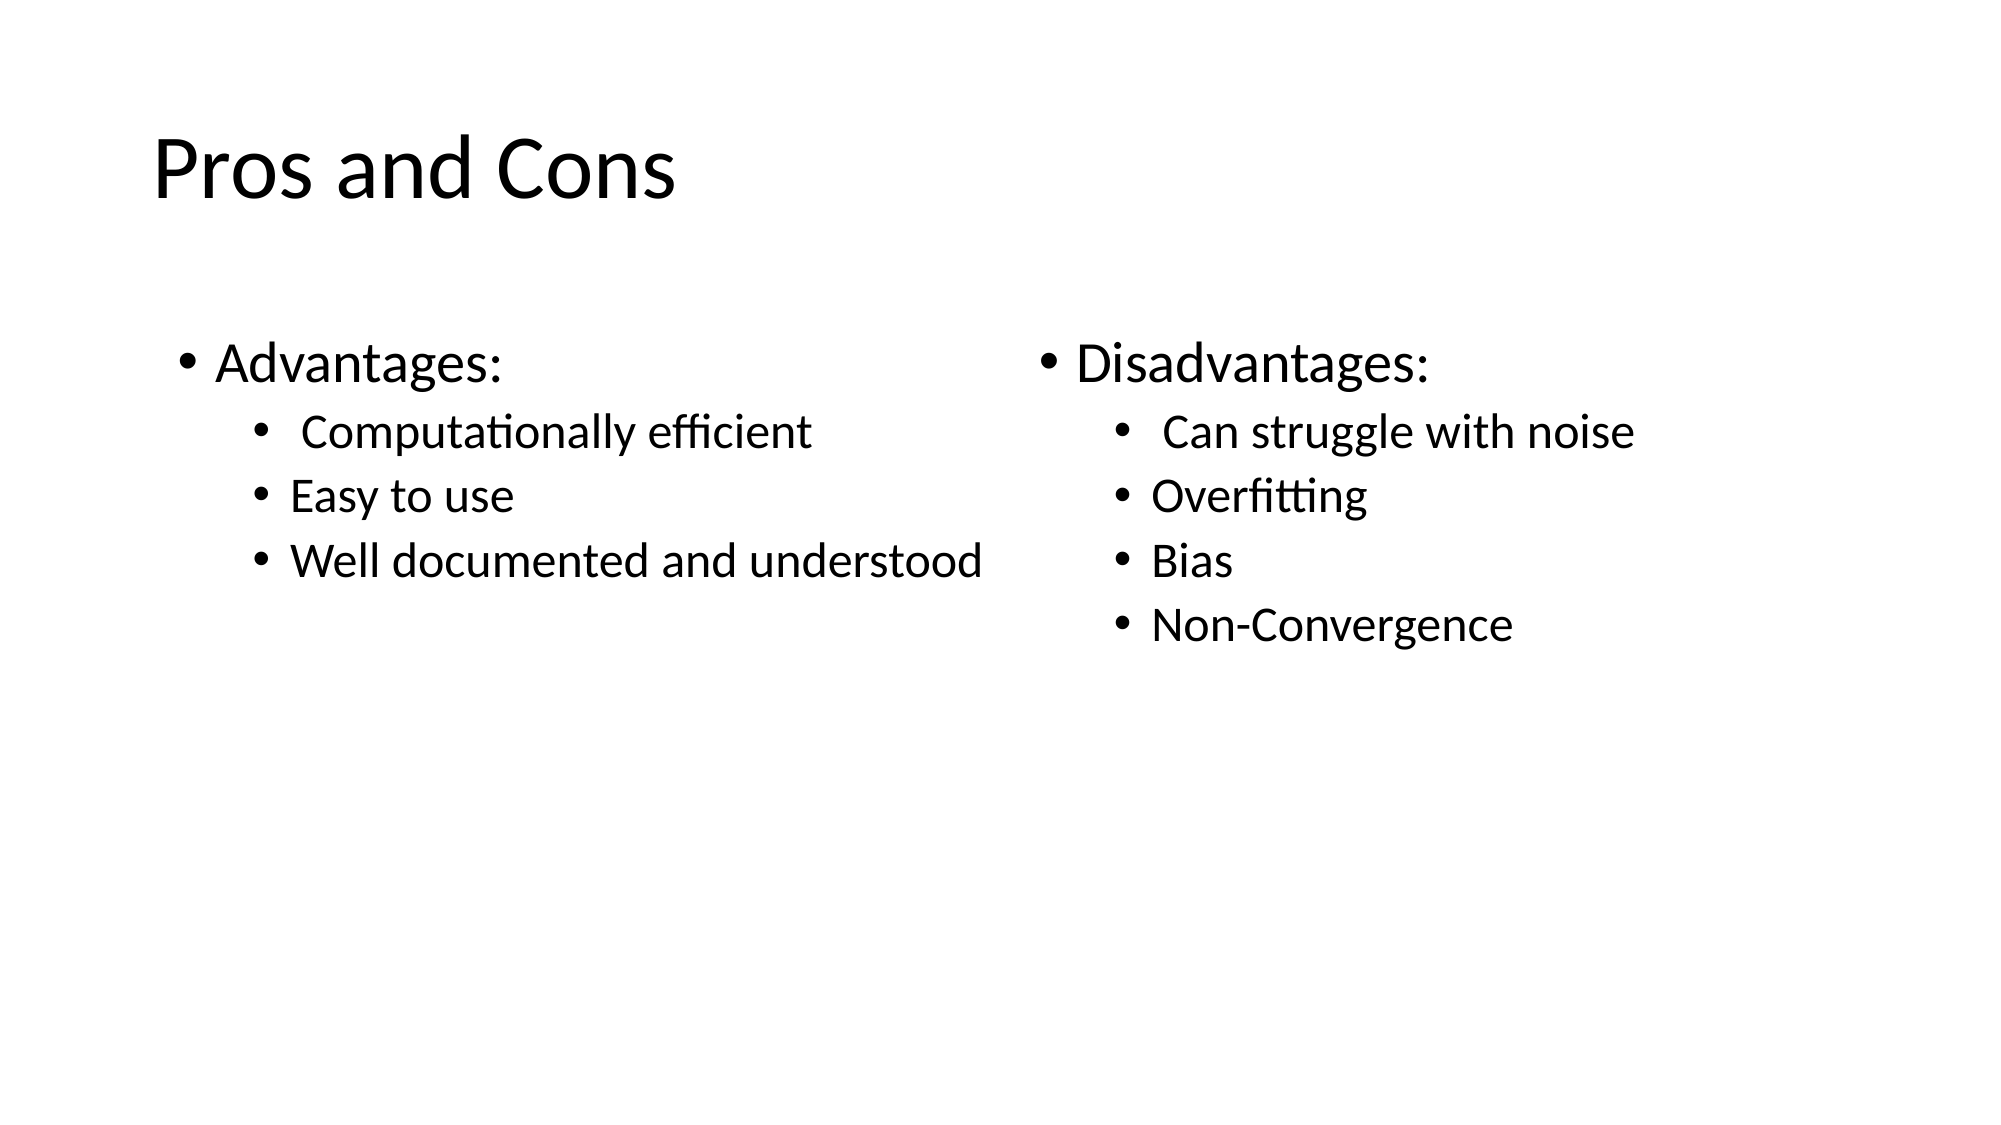

# Pros and Cons
Advantages:
 Computationally efficient
Easy to use
Well documented and understood

Disadvantages:
 Can struggle with noise
Overfitting
Bias
Non-Convergence